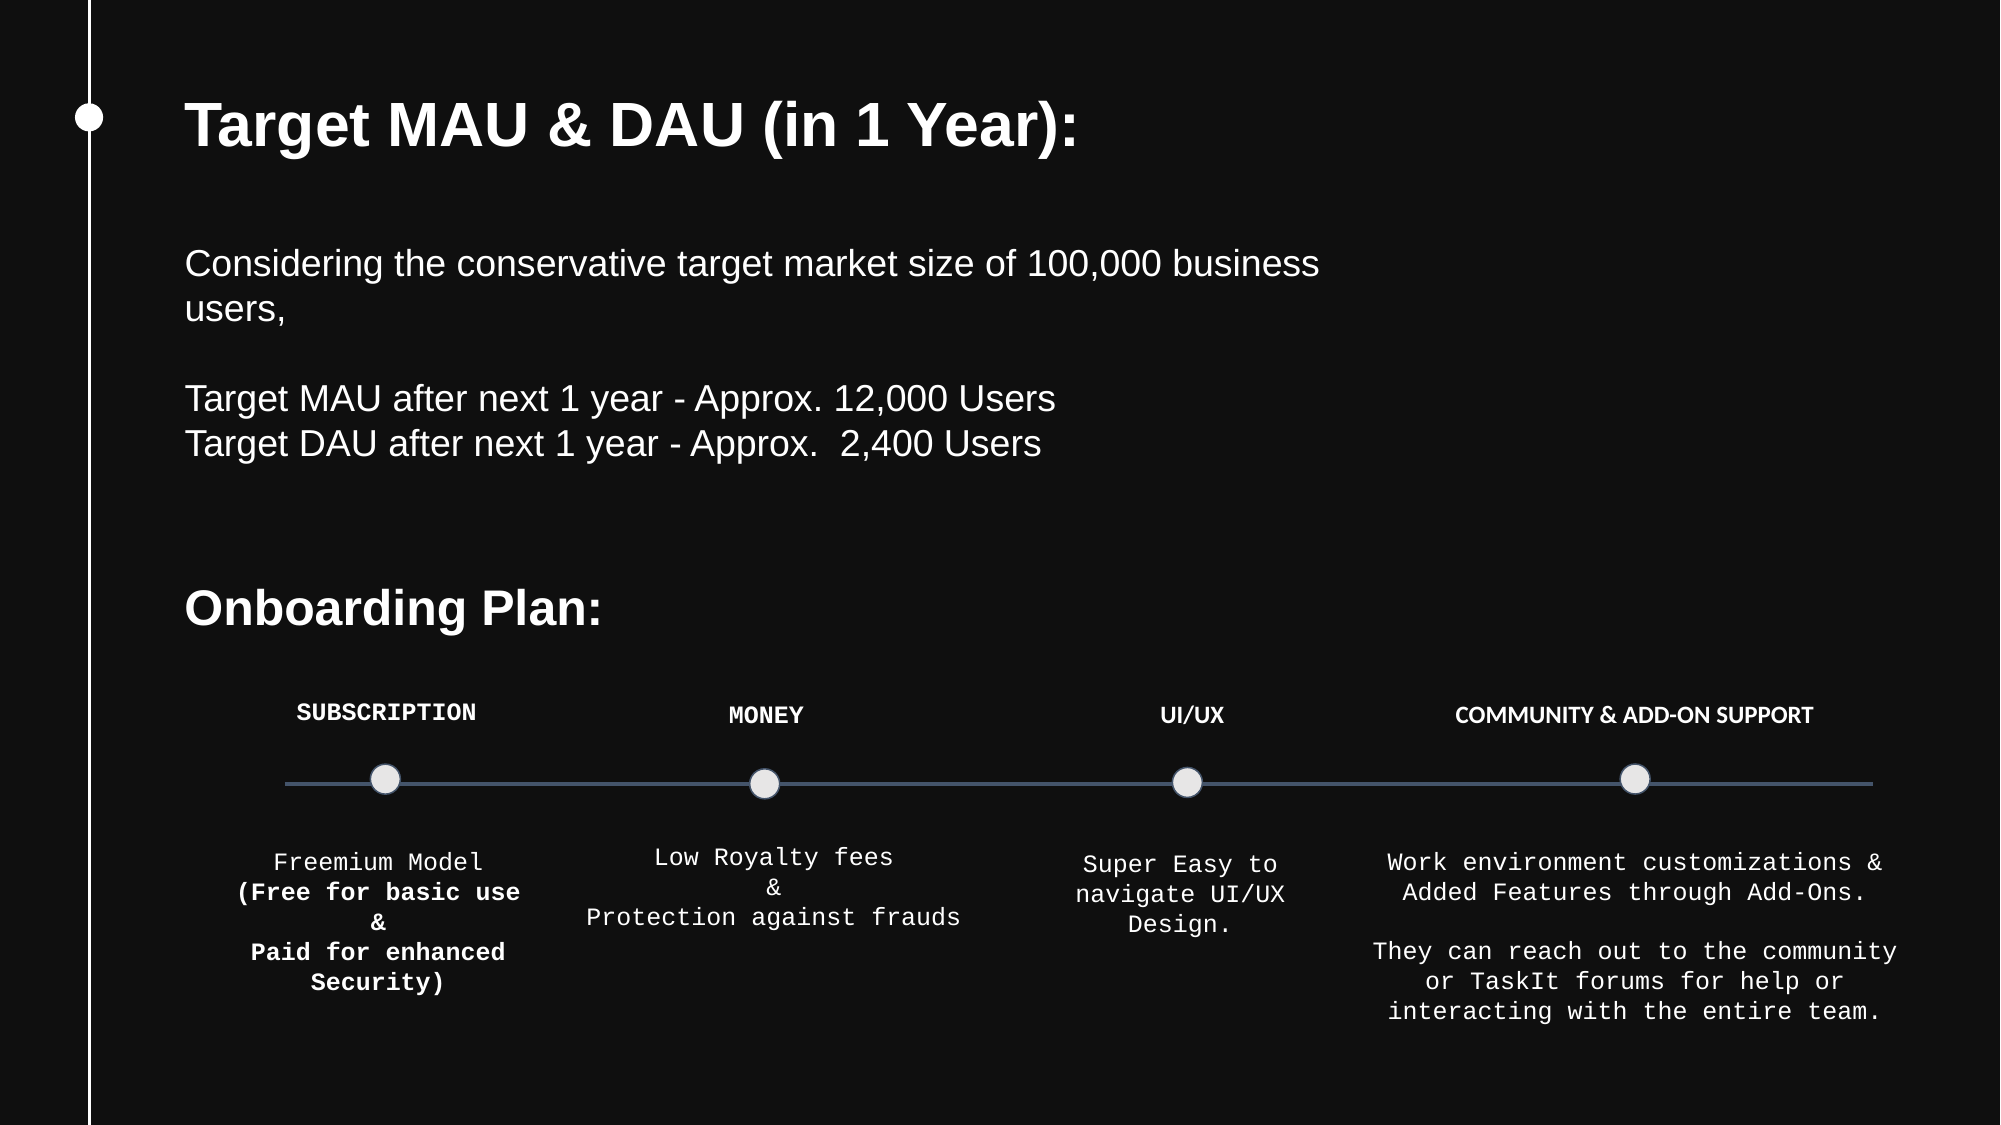

Target MAU & DAU (in 1 Year):

Considering the conservative target market size of 100,000 business users,

Target MAU after next 1 year - Approx. 12,000 Users
Target DAU after next 1 year - Approx.  2,400 Users
Onboarding Plan:
SUBSCRIPTION
COMMUNITY & ADD-ON SUPPORT
MONEY
UI/UX

Low Royalty fees
&
Protection against frauds
Work environment customizations & Added Features through Add-Ons.

They can reach out to the community or TaskIt forums for help or interacting with the entire team.
Freemium Model
(Free for basic use
&
Paid for enhanced Security)

Super Easy to navigate UI/UX Design.